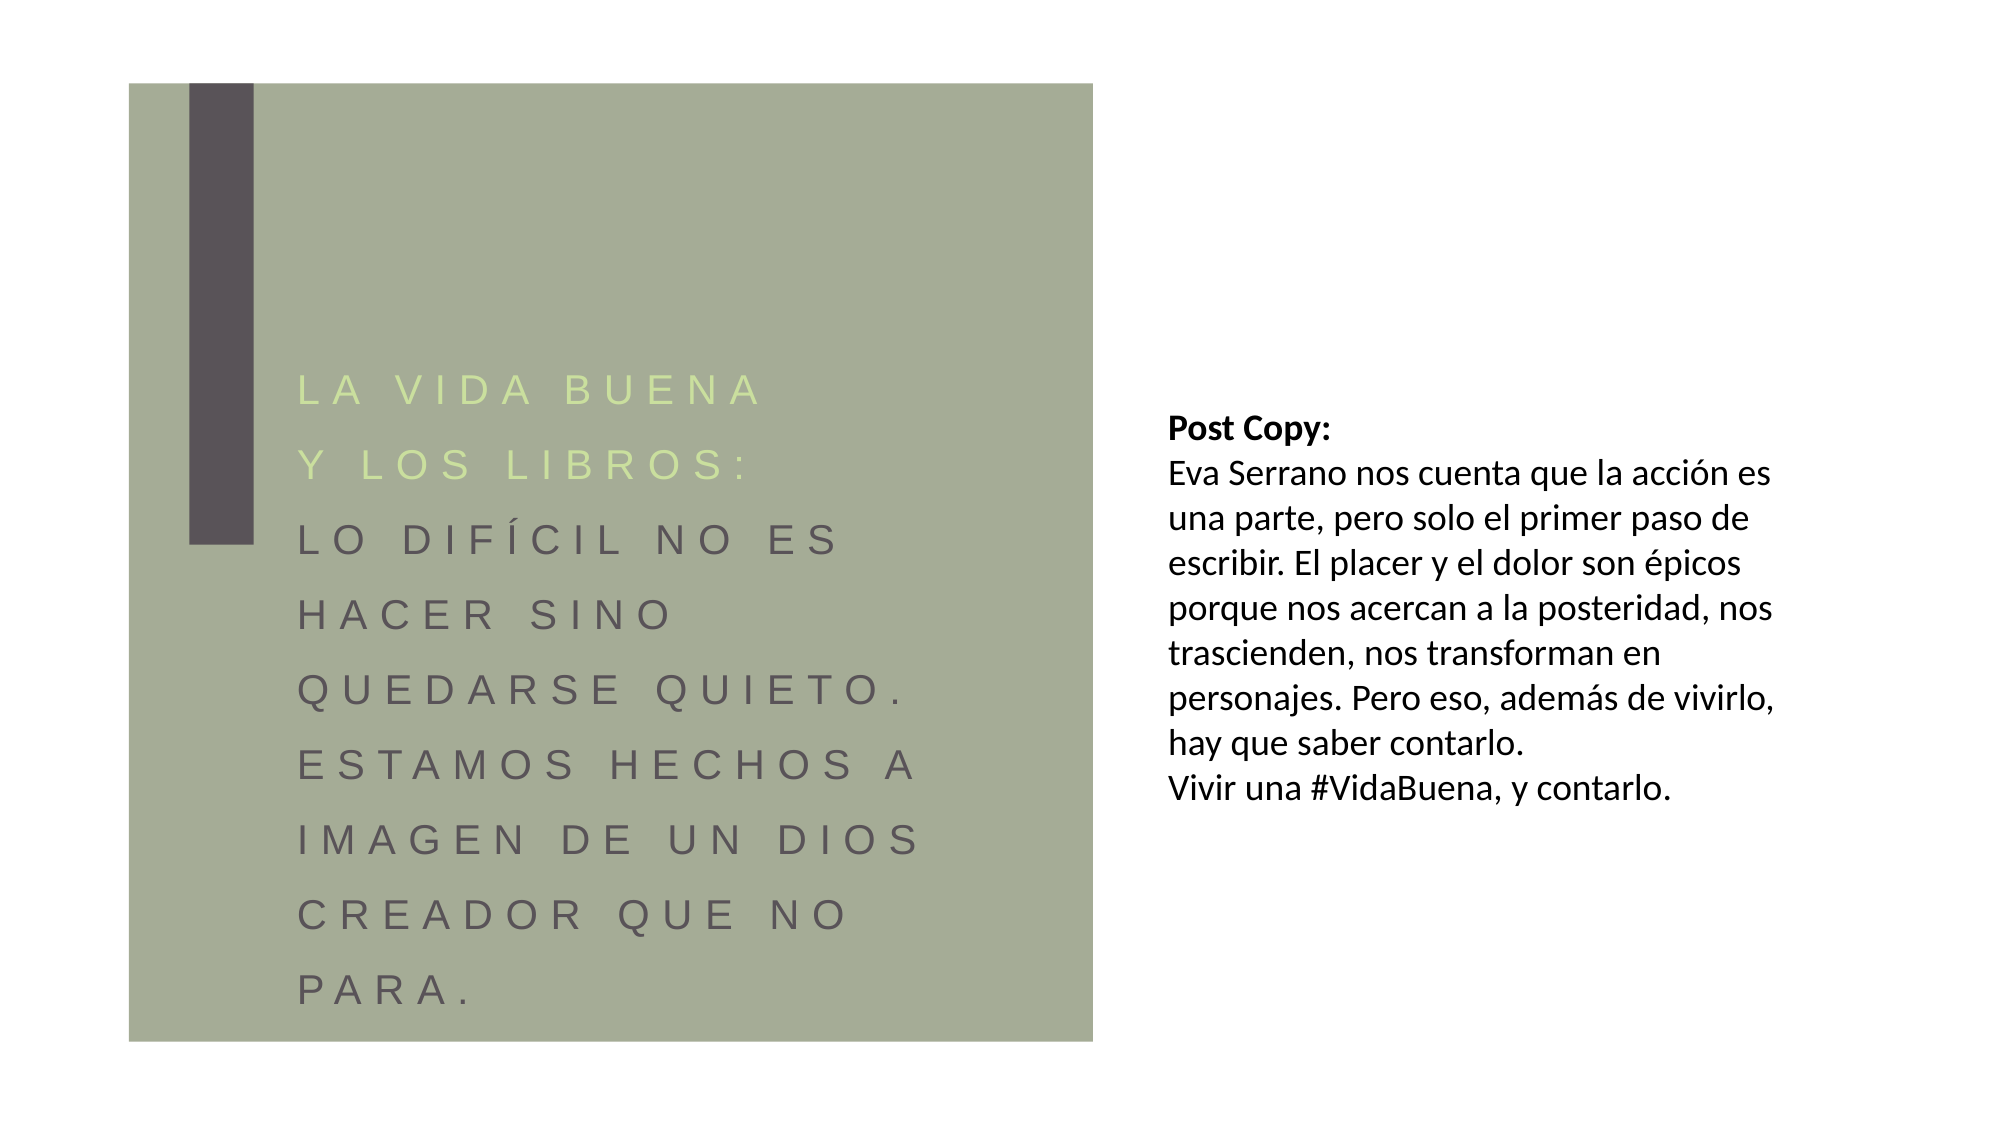

LA VIDA BUENA
Y LOS LIBROS:
LO DIFÍCIL NO ES HACER SINO QUEDARSE QUIETO. ESTAMOS HECHOS A IMAGEN DE UN DIOS CREADOR QUE NO PARA.
Post Copy:
Eva Serrano nos cuenta que la acción es una parte, pero solo el primer paso de escribir. El placer y el dolor son épicos porque nos acercan a la posteridad, nos trascienden, nos transforman en personajes. Pero eso, además de vivirlo, hay que saber contarlo.
Vivir una #VidaBuena, y contarlo.